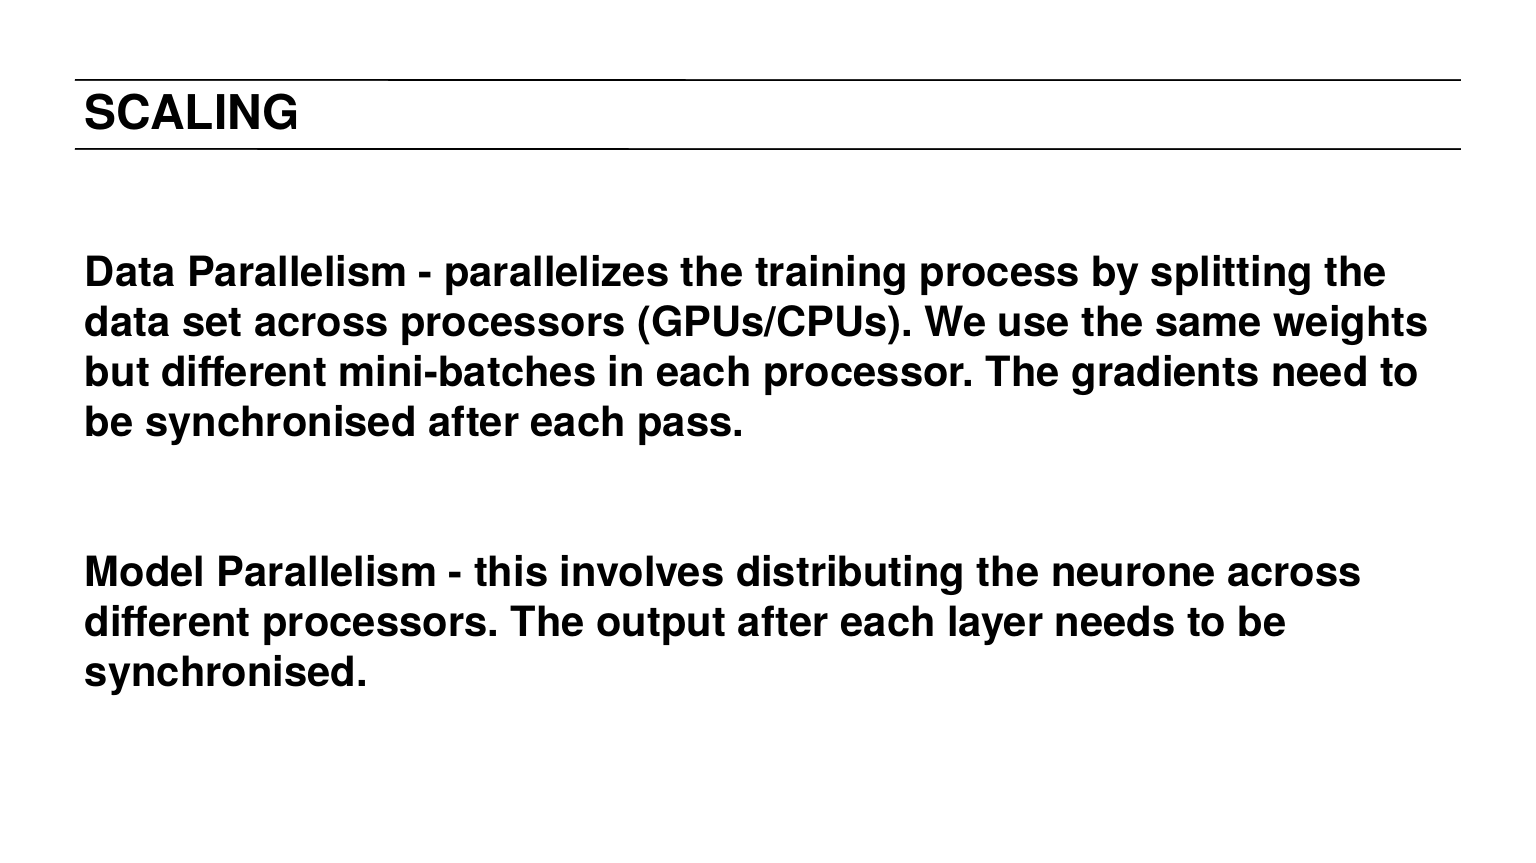

# SCALING
29

Data Parallelism - parallelizes the training process by splitting the data set across processors (GPUs/CPUs). We use the same weights but different mini-batches in each processor. The gradients need to be synchronised after each pass.

Model Parallelism - this involves distributing the neurone across different processors. The output after each layer needs to be synchronised.